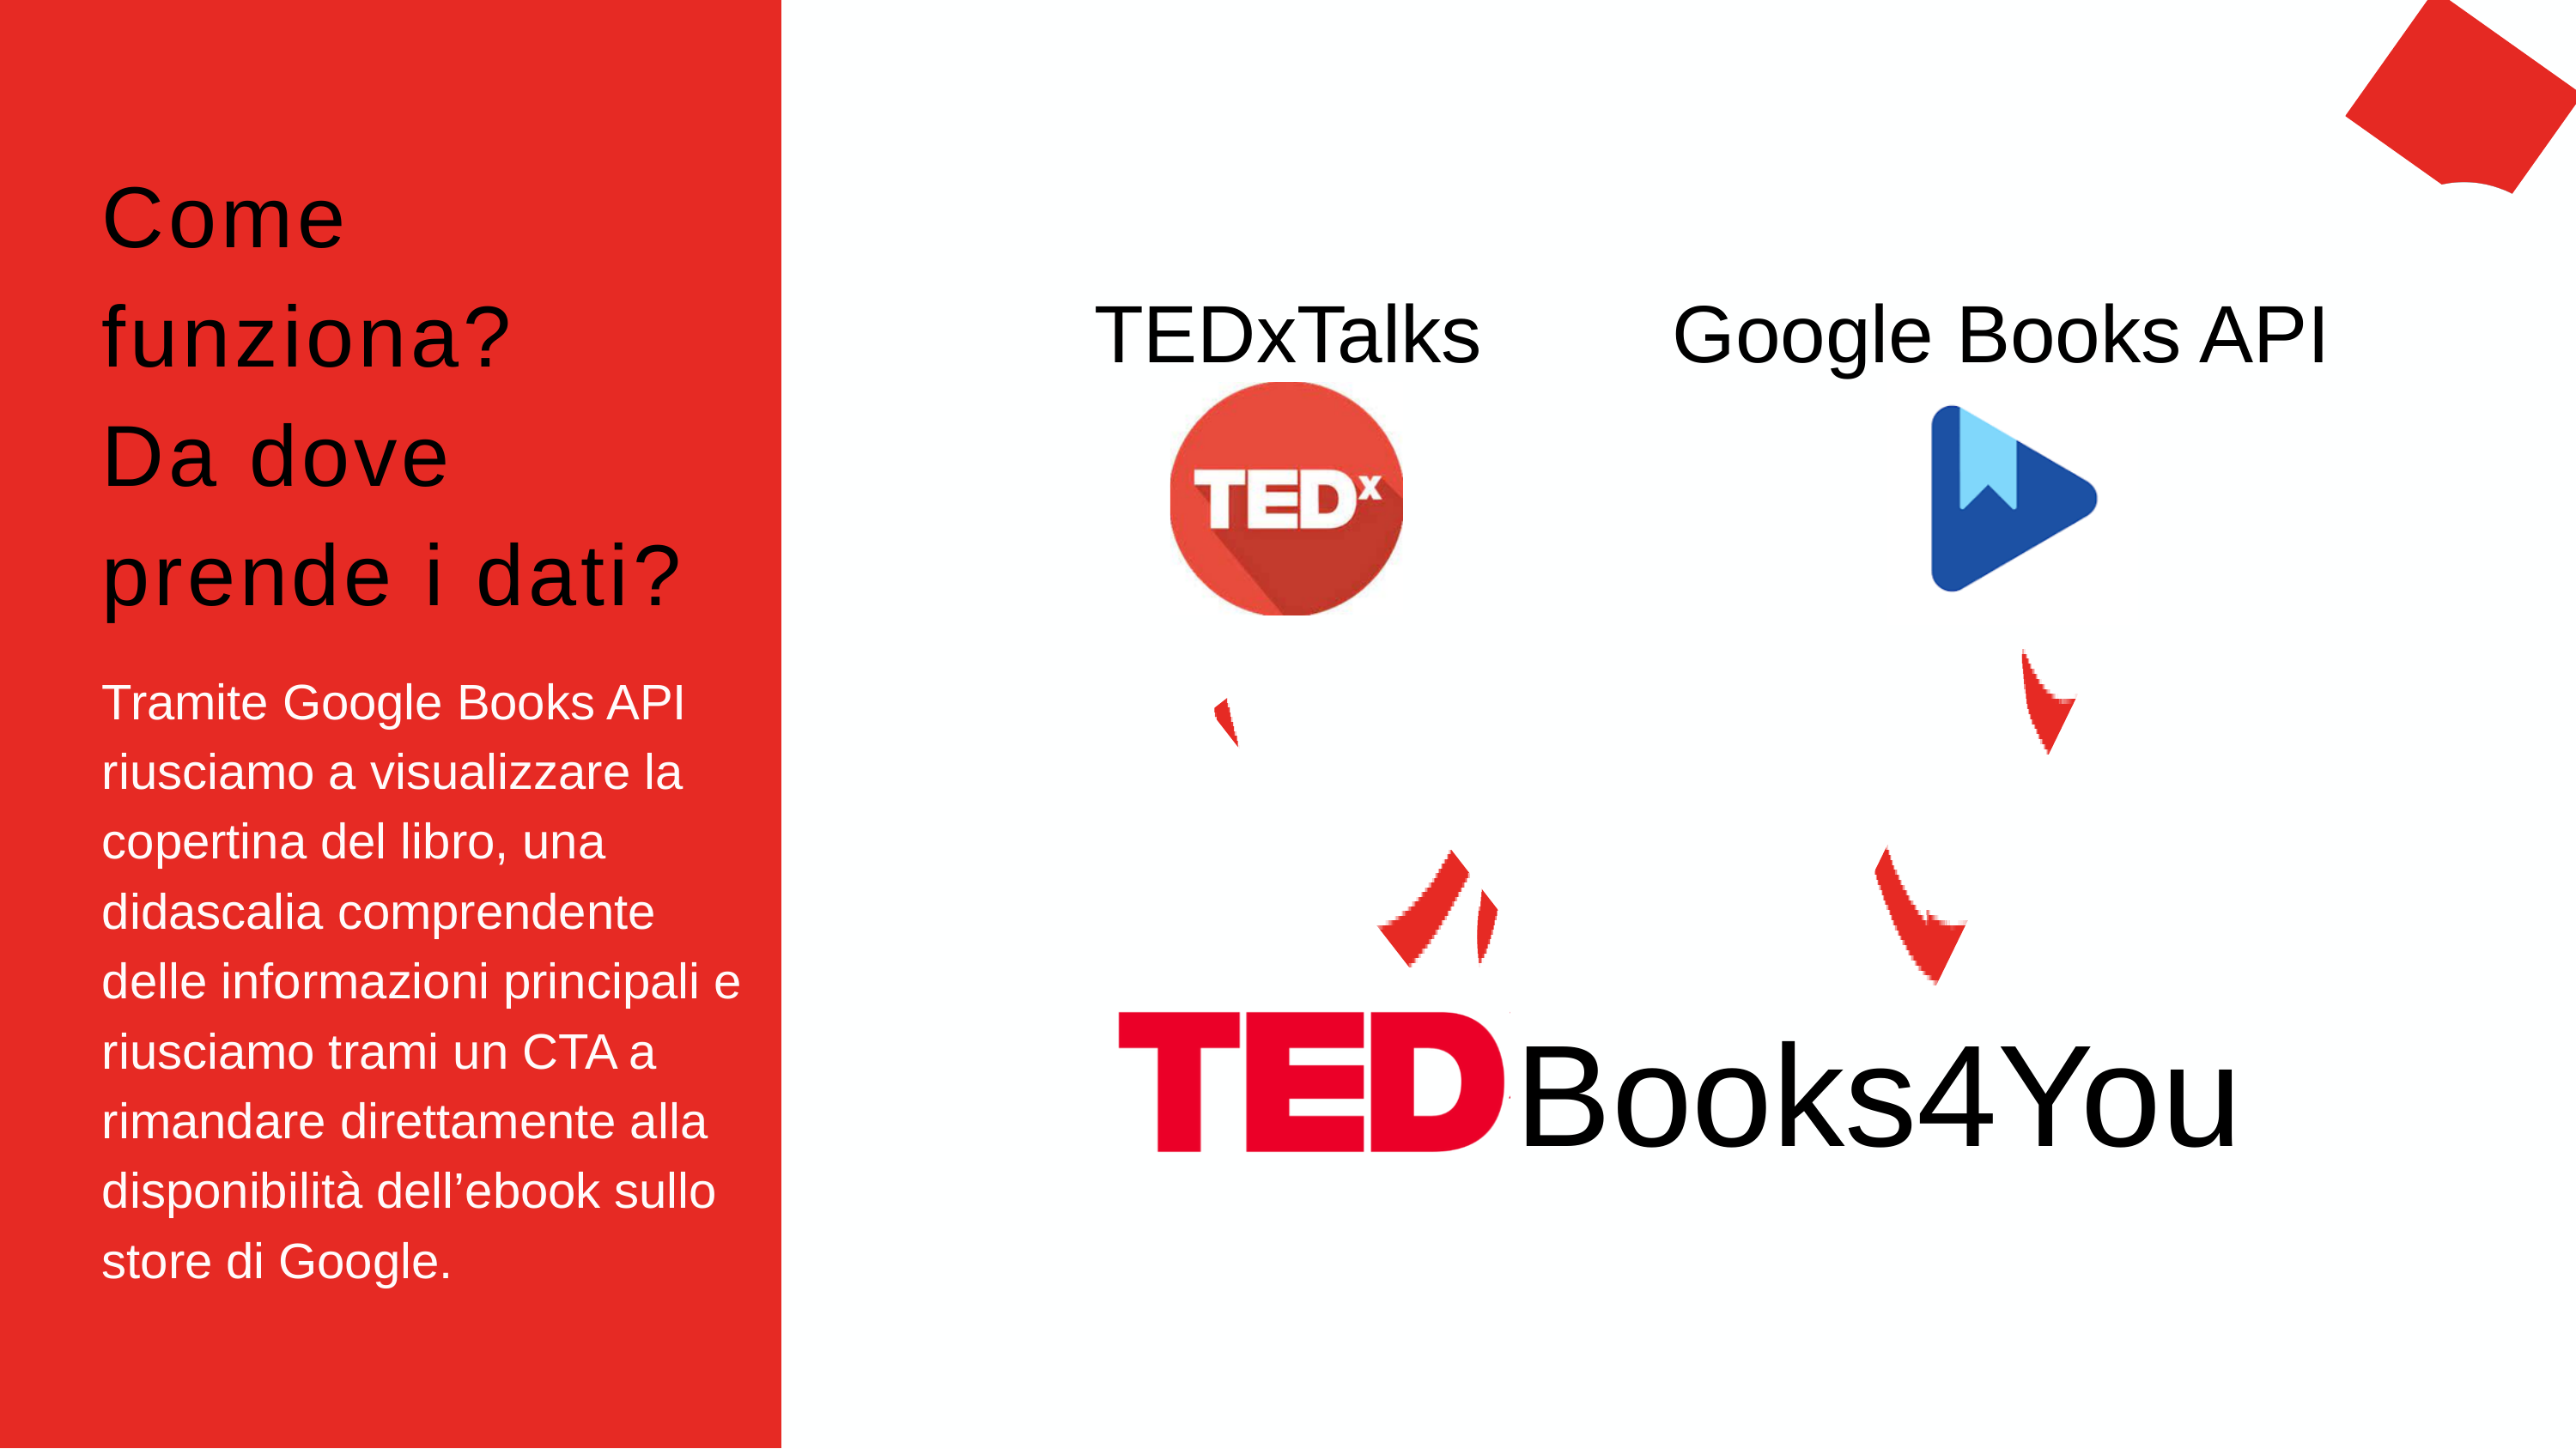

Come funziona?
Da dove prende i dati?
TEDxTalks
Google Books API

Tramite Google Books API riusciamo a visualizzare la copertina del libro, una didascalia comprendente delle informazioni principali e riusciamo trami un CTA a rimandare direttamente alla disponibilità dell’ebook sullo store di Google.

Books4You